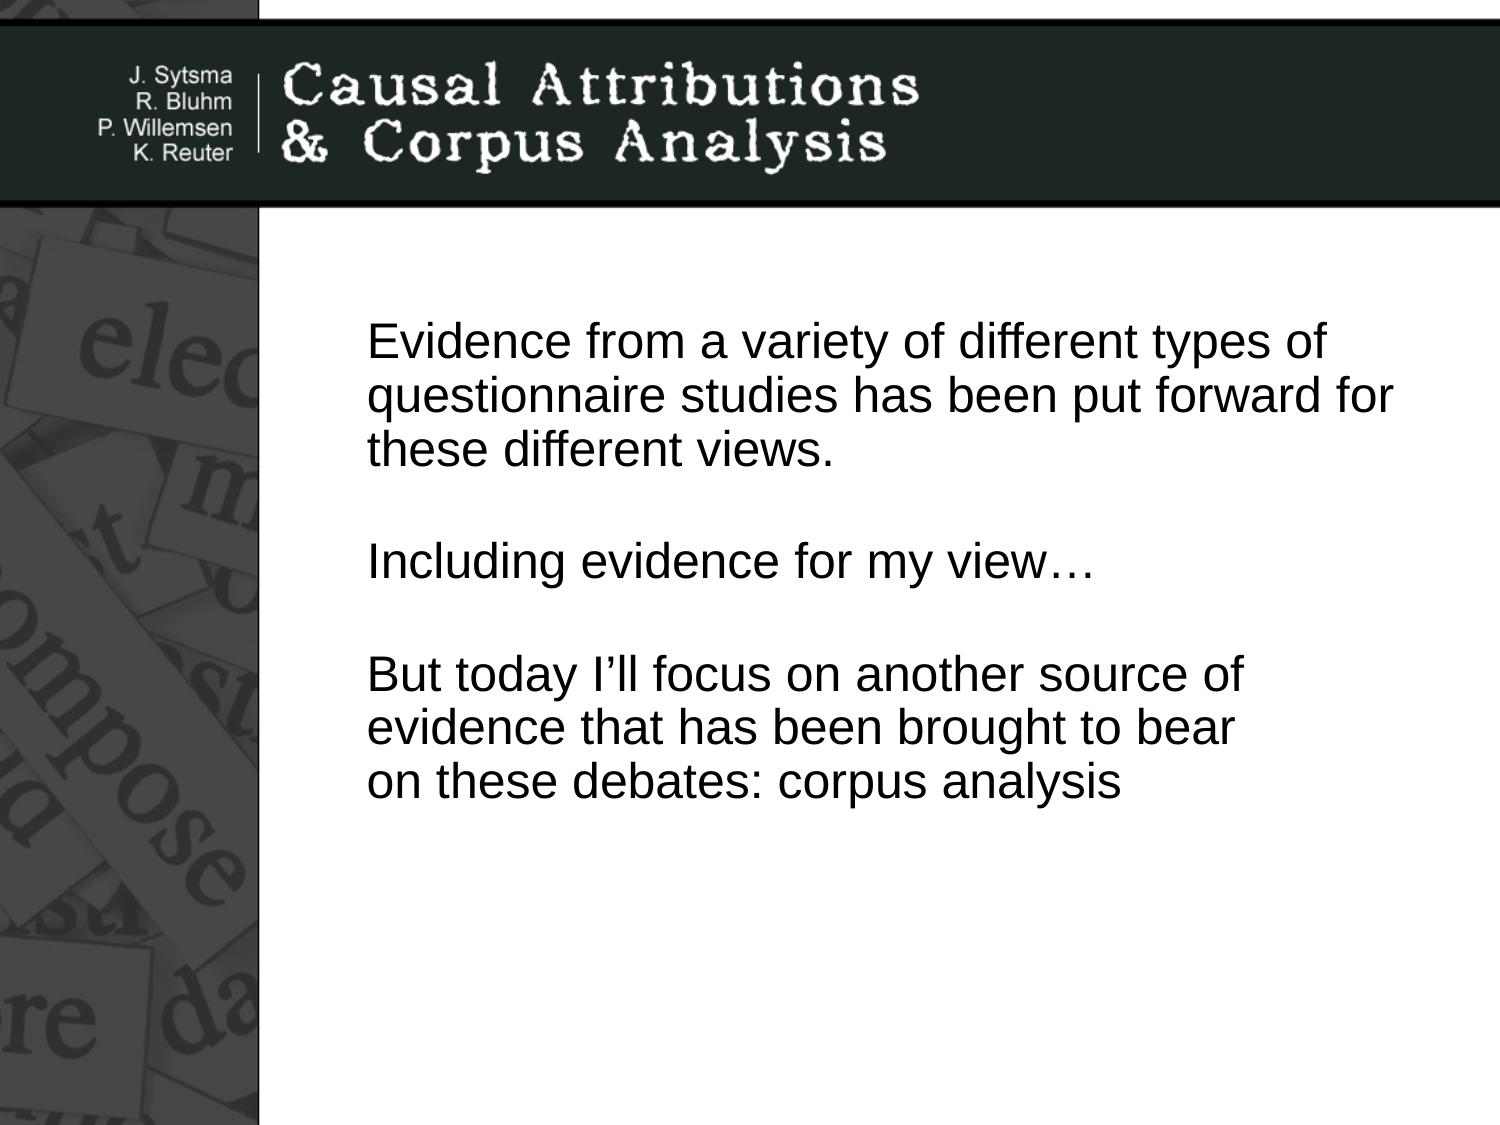

Evidence from a variety of different types of
questionnaire studies has been put forward for
these different views.
Including evidence for my view…
But today I’ll focus on another source of
evidence that has been brought to bear
on these debates: corpus analysis